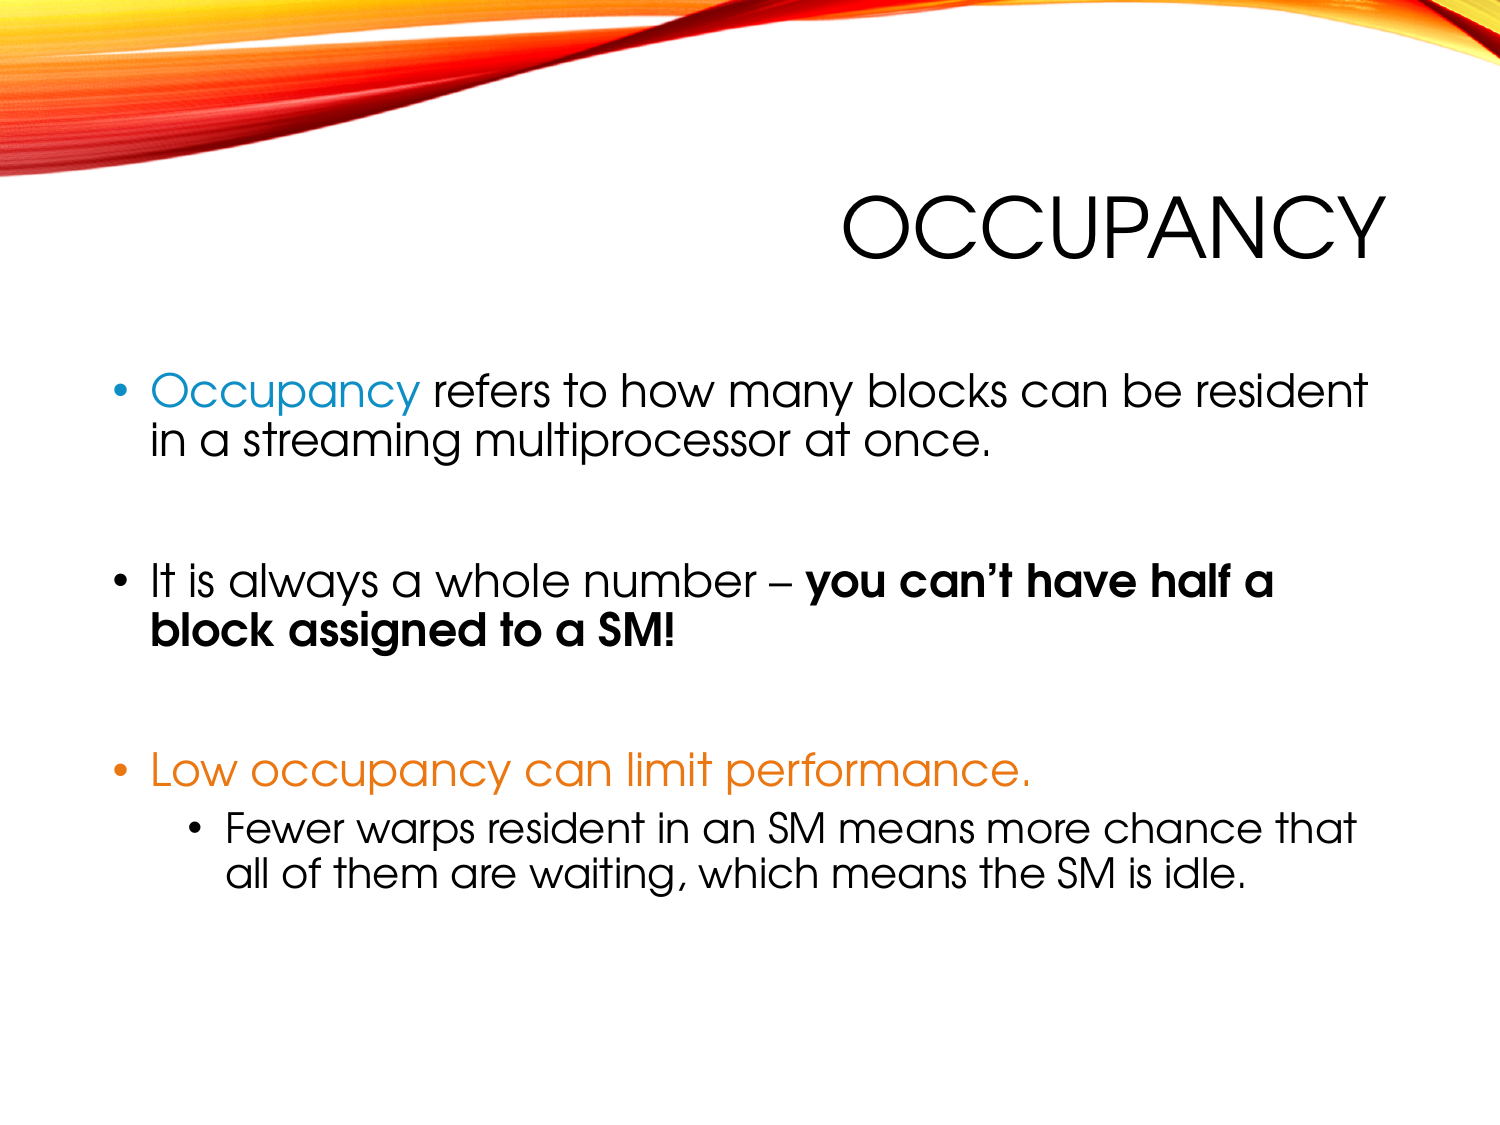

# Occupancy
Occupancy refers to how many blocks can be resident in a streaming multiprocessor at once.

It is always a whole number – you can’t have half a block assigned to a SM!

Low occupancy can limit performance.
Fewer warps resident in an SM means more chance that all of them are waiting, which means the SM is idle.